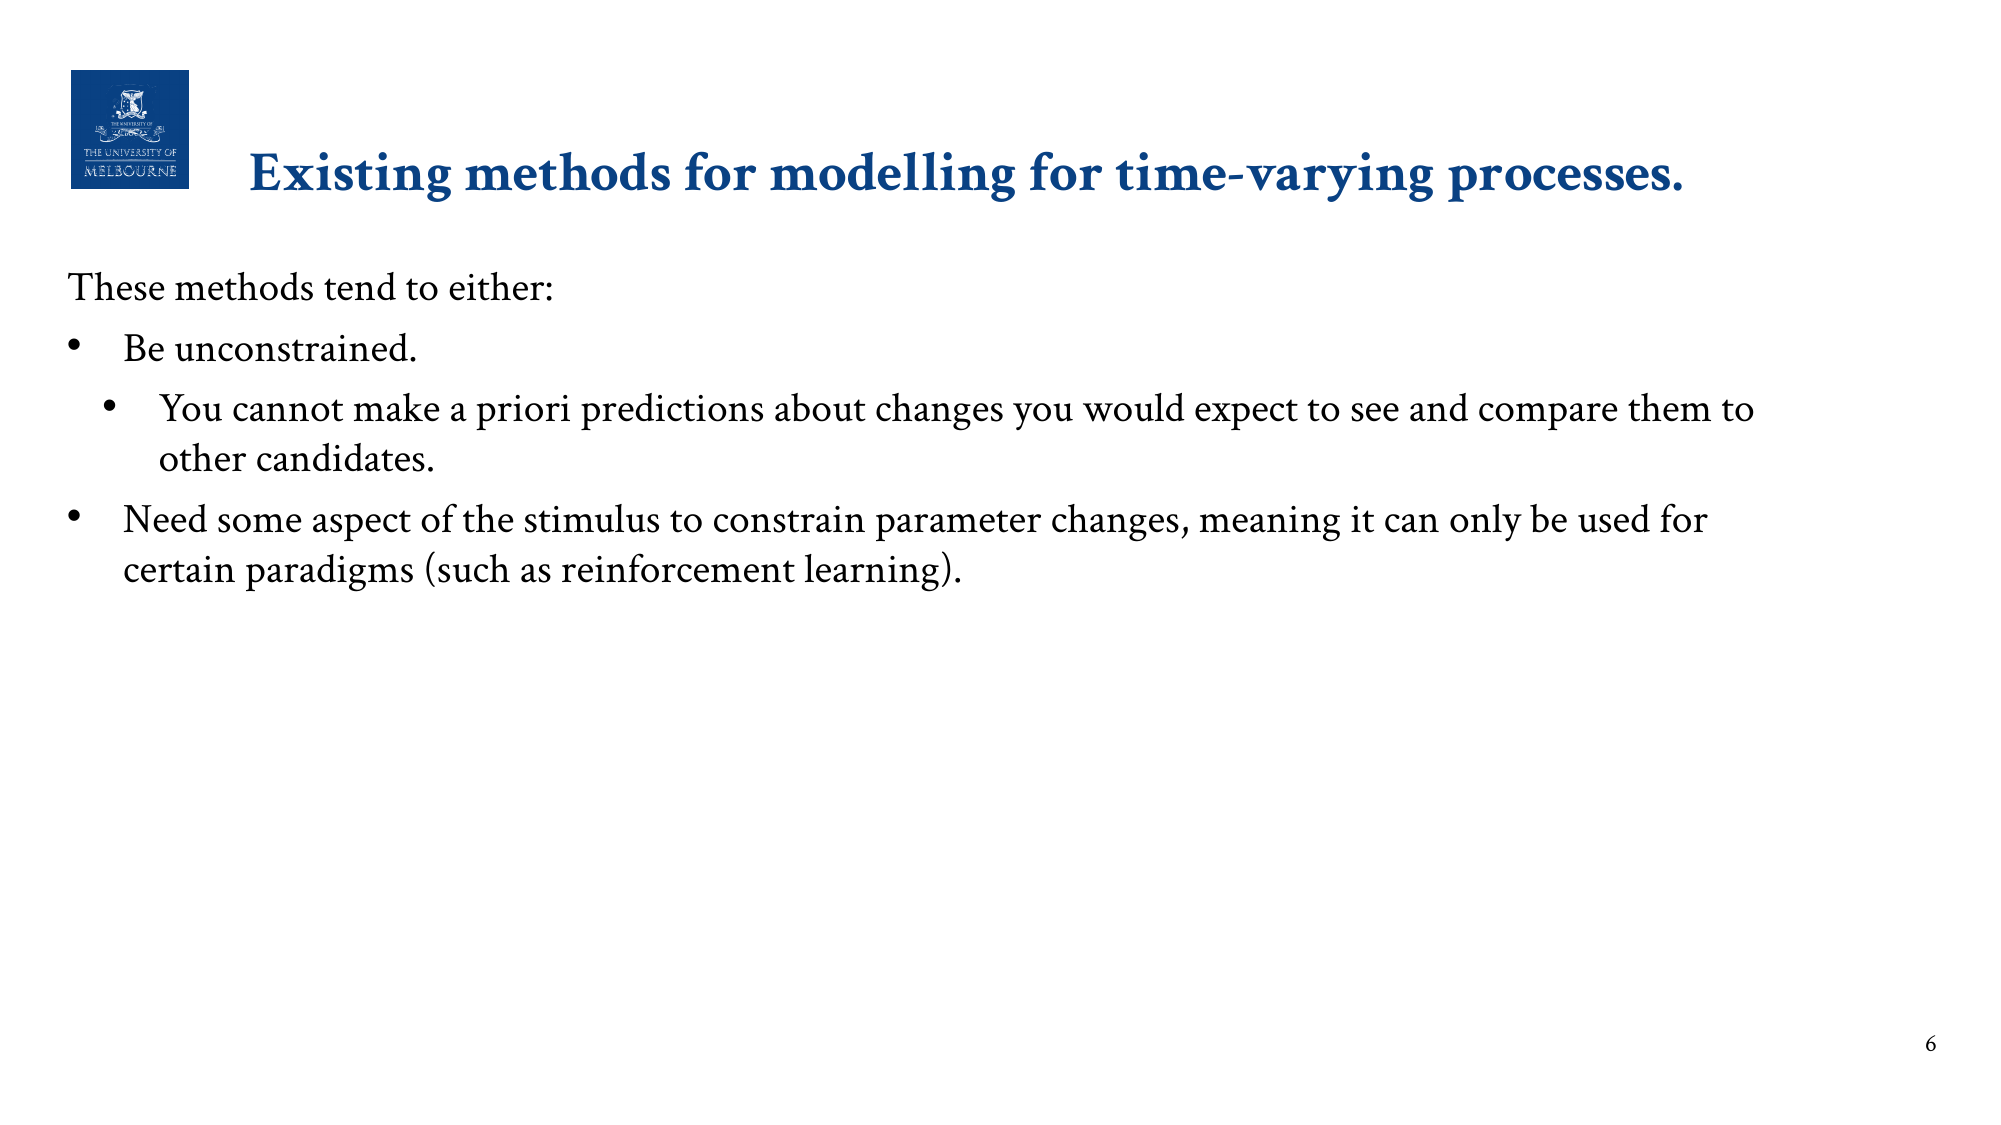

# Existing methods for modelling for time-varying processes.
These methods tend to either:
Be unconstrained.
You cannot make a priori predictions about changes you would expect to see and compare them to other candidates.
Need some aspect of the stimulus to constrain parameter changes, meaning it can only be used for certain paradigms (such as reinforcement learning).
6